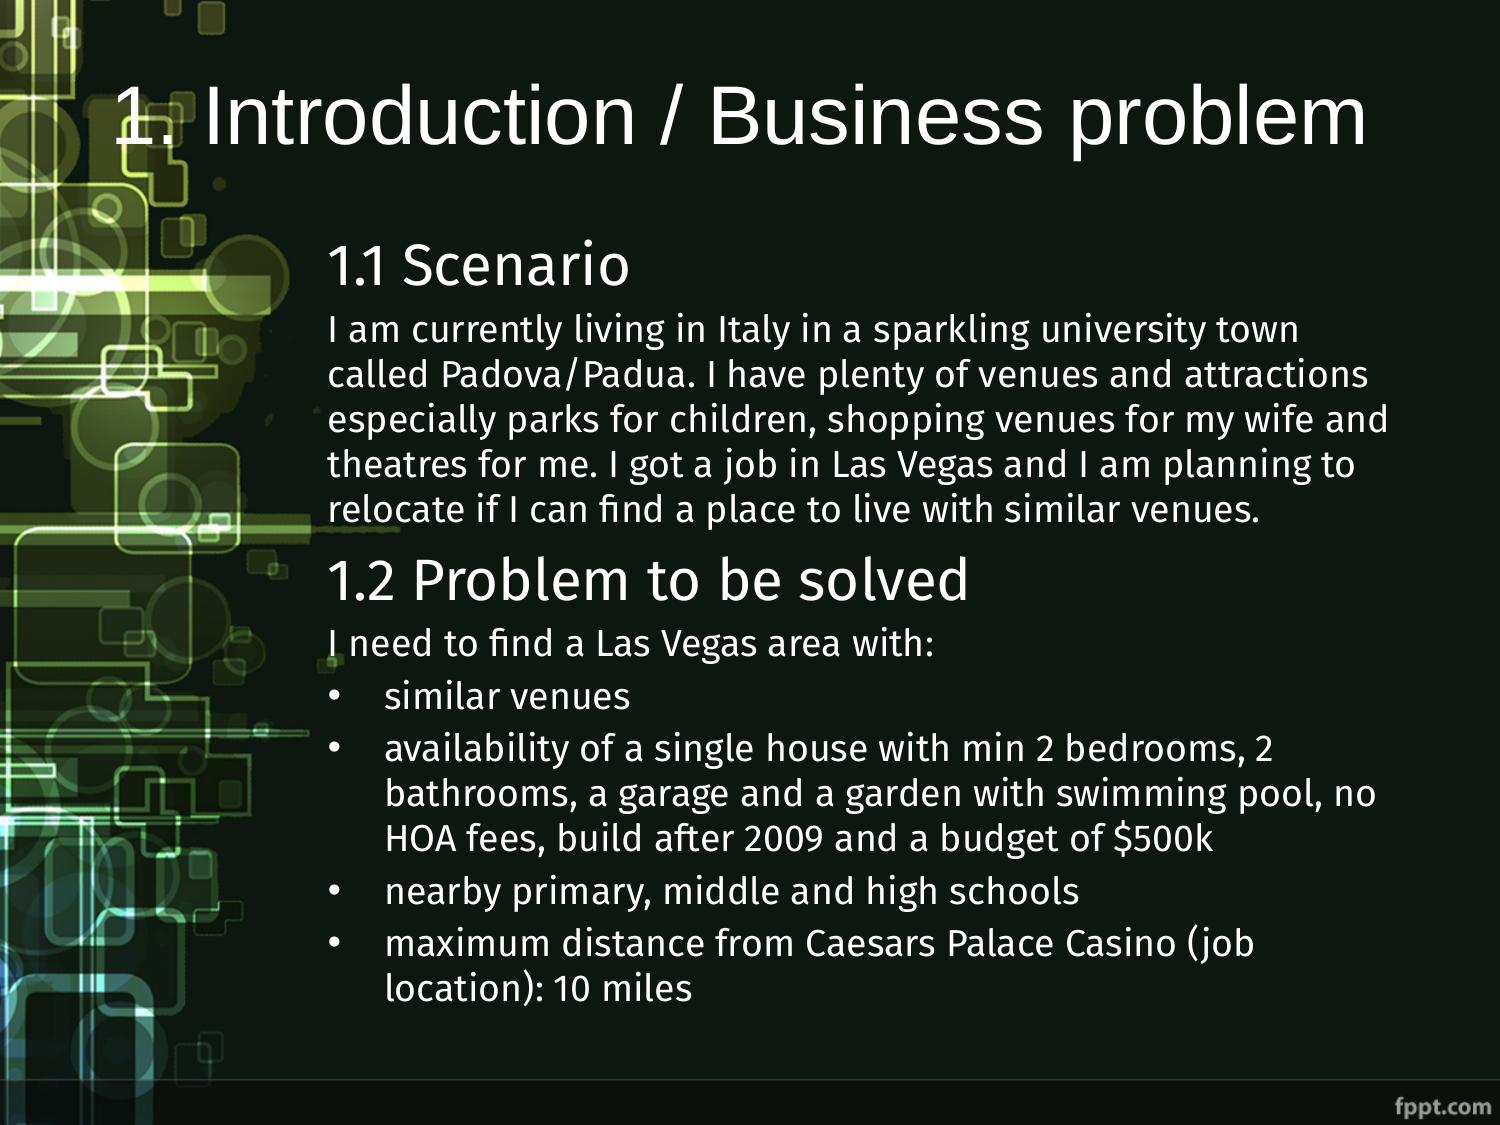

# 1. Introduction / Business problem
1.1 Scenario
I am currently living in Italy in a sparkling university town called Padova/Padua. I have plenty of venues and attractions especially parks for children, shopping venues for my wife and theatres for me. I got a job in Las Vegas and I am planning to relocate if I can find a place to live with similar venues.
1.2 Problem to be solved
I need to find a Las Vegas area with:
similar venues
availability of a single house with min 2 bedrooms, 2 bathrooms, a garage and a garden with swimming pool, no HOA fees, build after 2009 and a budget of $500k
nearby primary, middle and high schools
maximum distance from Caesars Palace Casino (job location): 10 miles